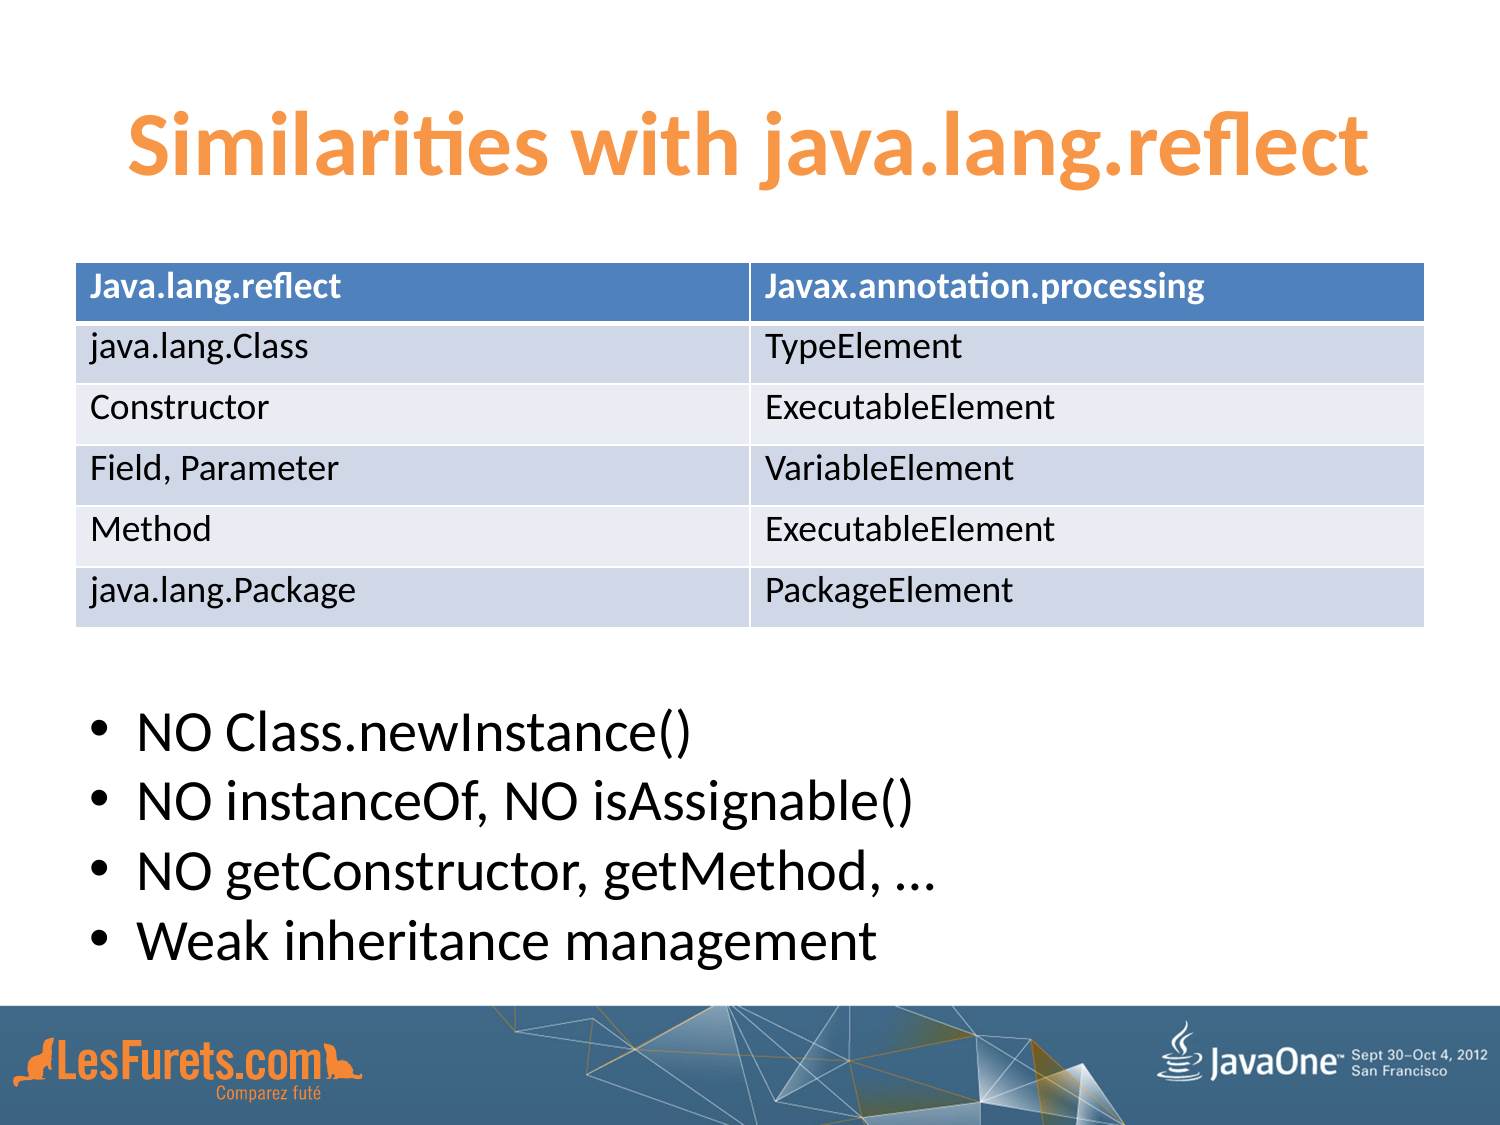

# Similarities with java.lang.reflect
| Java.lang.reflect | Javax.annotation.processing |
| --- | --- |
| java.lang.Class | TypeElement |
| Constructor | ExecutableElement |
| Field, Parameter | VariableElement |
| Method | ExecutableElement |
| java.lang.Package | PackageElement |
NO Class.newInstance()
NO instanceOf, NO isAssignable()
NO getConstructor, getMethod, …
Weak inheritance management